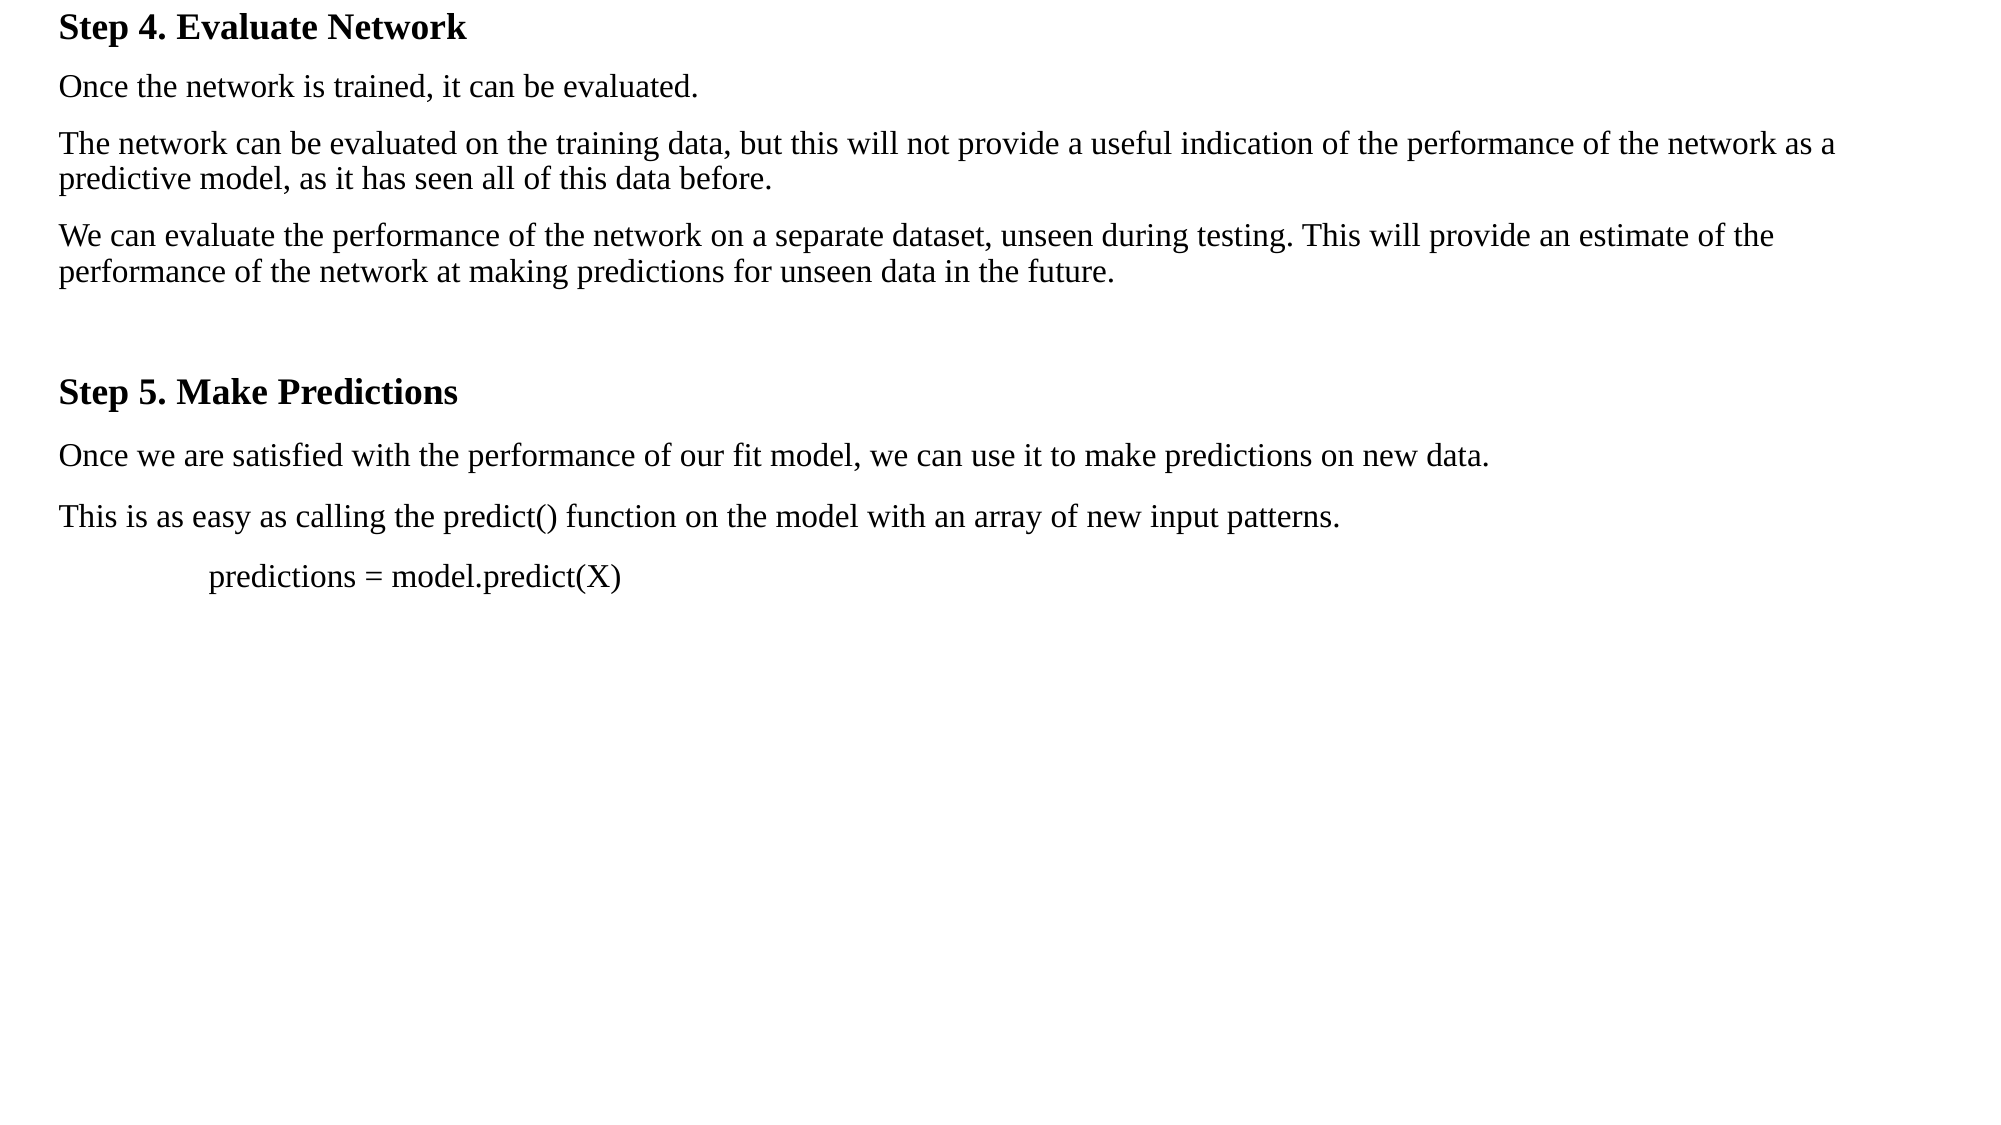

Step 4. Evaluate Network
Once the network is trained, it can be evaluated.
The network can be evaluated on the training data, but this will not provide a useful indication of the performance of the network as a predictive model, as it has seen all of this data before.
We can evaluate the performance of the network on a separate dataset, unseen during testing. This will provide an estimate of the performance of the network at making predictions for unseen data in the future.

Step 5. Make Predictions
Once we are satisfied with the performance of our fit model, we can use it to make predictions on new data.
This is as easy as calling the predict() function on the model with an array of new input patterns.
	predictions = model.predict(X)